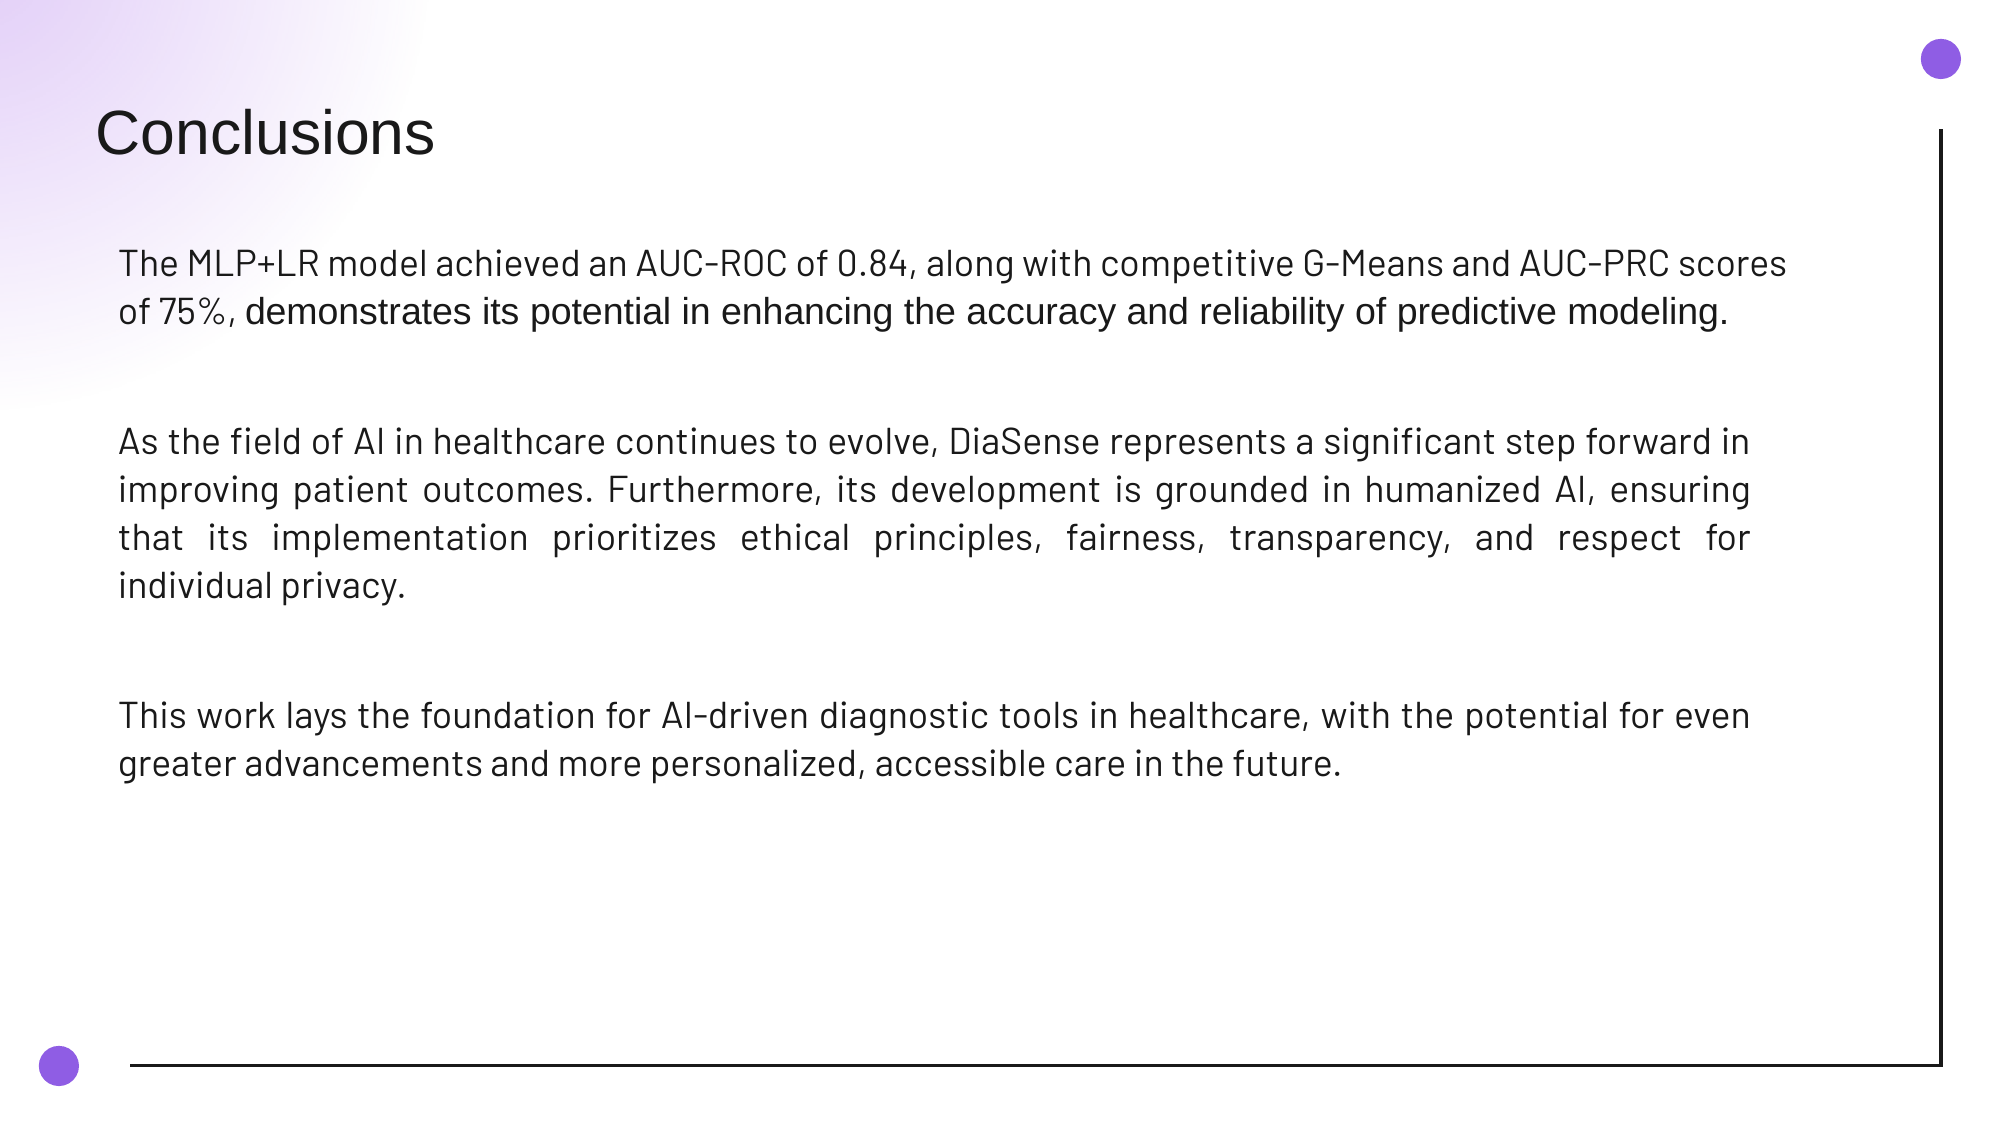

# Conclusions
The MLP+LR model achieved an AUC-ROC of 0.84, along with competitive G-Means and AUC-PRC scores of 75%, demonstrates its potential in enhancing the accuracy and reliability of predictive modeling.

As the field of AI in healthcare continues to evolve, DiaSense represents a significant step forward in improving patient outcomes. Furthermore, its development is grounded in humanized AI, ensuring that its implementation prioritizes ethical principles, fairness, transparency, and respect for individual privacy.

This work lays the foundation for AI-driven diagnostic tools in healthcare, with the potential for even greater advancements and more personalized, accessible care in the future.